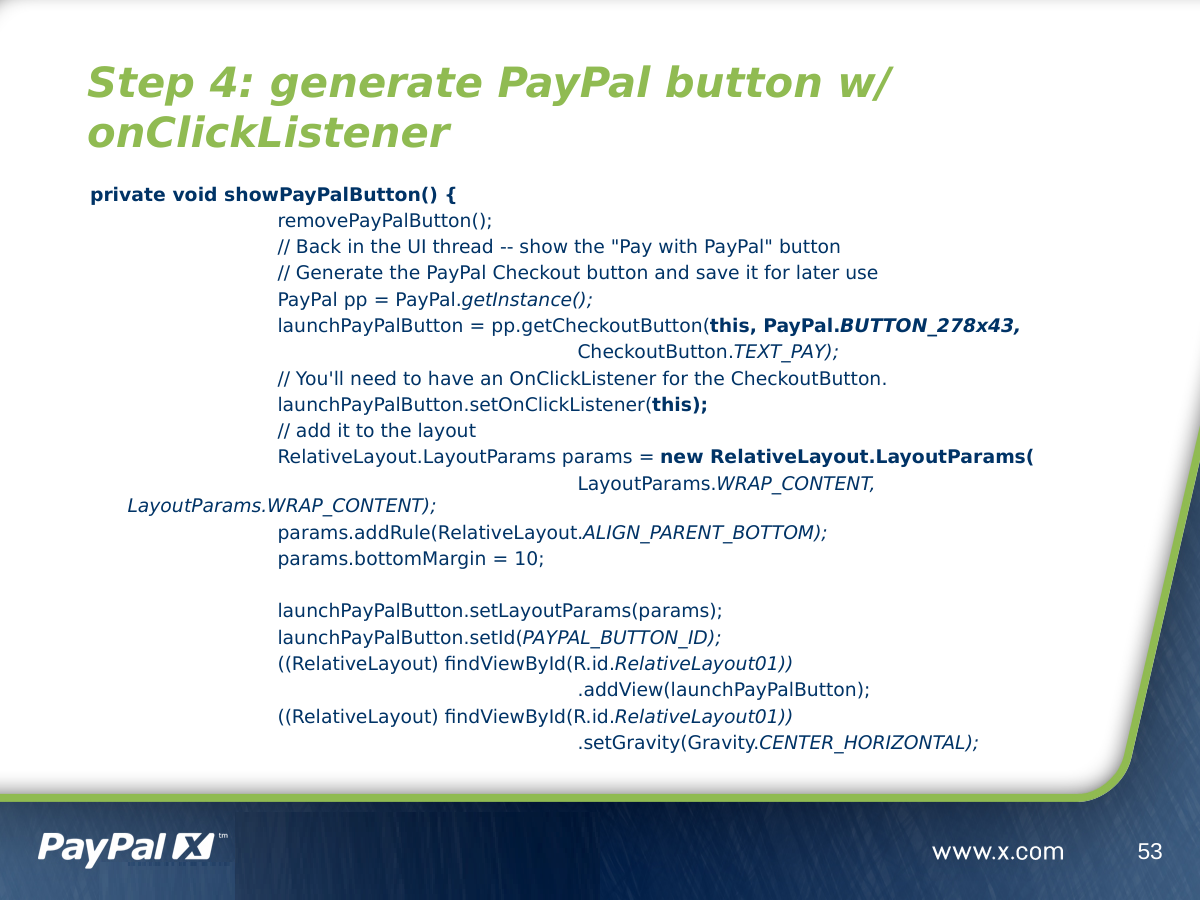

# Step 4: generate PayPal button w/ onClickListener
private void showPayPalButton() {
		removePayPalButton();
		// Back in the UI thread -- show the "Pay with PayPal" button
		// Generate the PayPal Checkout button and save it for later use
		PayPal pp = PayPal.getInstance();
		launchPayPalButton = pp.getCheckoutButton(this, PayPal.BUTTON_278x43,
				CheckoutButton.TEXT_PAY);
		// You'll need to have an OnClickListener for the CheckoutButton.
		launchPayPalButton.setOnClickListener(this);
		// add it to the layout
		RelativeLayout.LayoutParams params = new RelativeLayout.LayoutParams(
				LayoutParams.WRAP_CONTENT, LayoutParams.WRAP_CONTENT);
		params.addRule(RelativeLayout.ALIGN_PARENT_BOTTOM);
		params.bottomMargin = 10;

		launchPayPalButton.setLayoutParams(params);
		launchPayPalButton.setId(PAYPAL_BUTTON_ID);
		((RelativeLayout) findViewById(R.id.RelativeLayout01))
				.addView(launchPayPalButton);
		((RelativeLayout) findViewById(R.id.RelativeLayout01))
				.setGravity(Gravity.CENTER_HORIZONTAL);

53